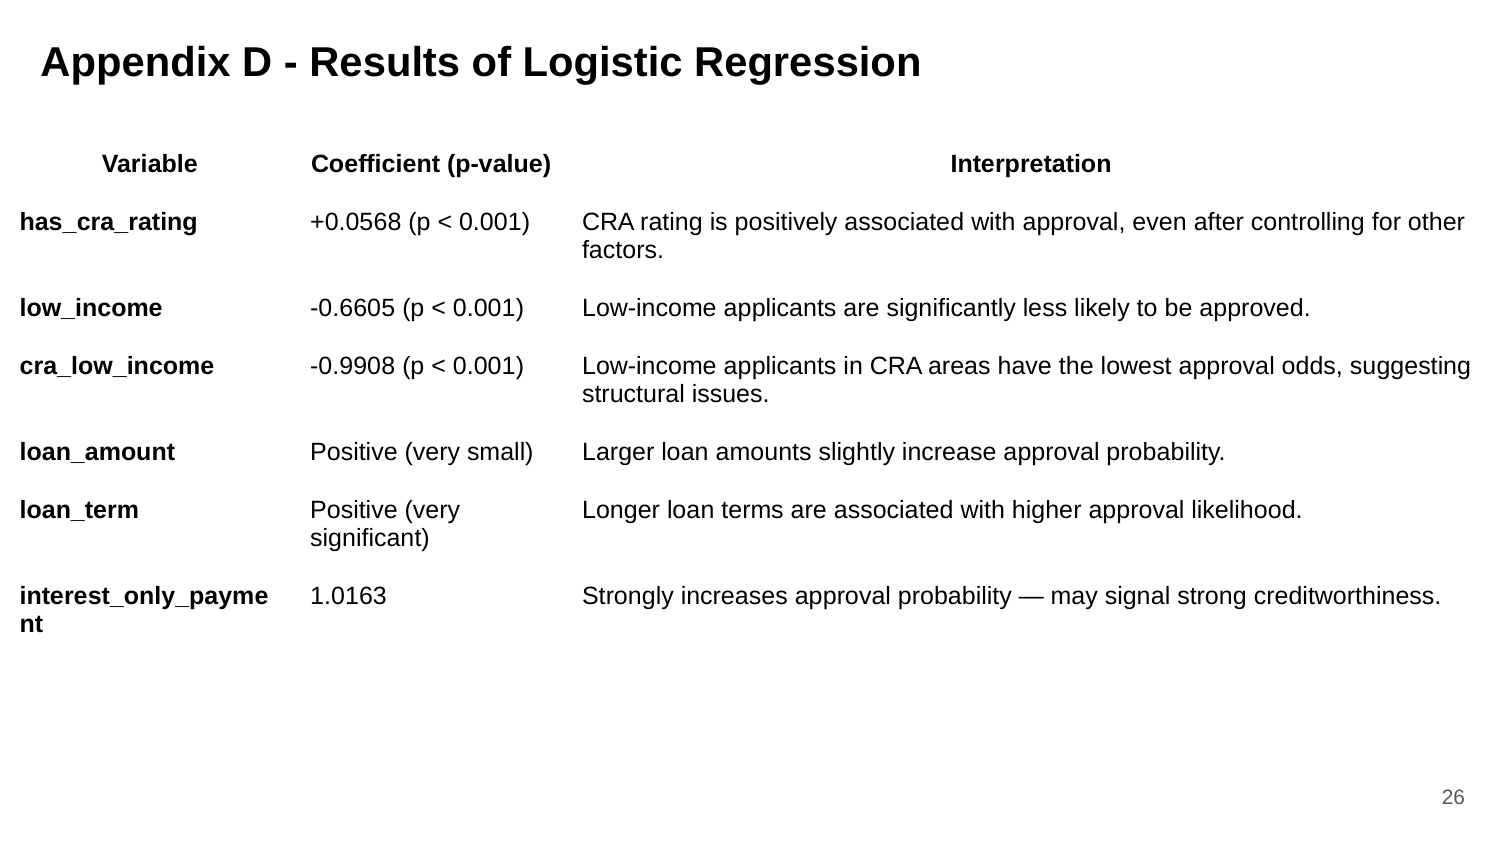

# Appendix D - Results of Logistic Regression
| Variable | Coefficient (p-value) | Interpretation |
| --- | --- | --- |
| has\_cra\_rating | +0.0568 (p < 0.001) | CRA rating is positively associated with approval, even after controlling for other factors. |
| low\_income | -0.6605 (p < 0.001) | Low-income applicants are significantly less likely to be approved. |
| cra\_low\_income | -0.9908 (p < 0.001) | Low-income applicants in CRA areas have the lowest approval odds, suggesting structural issues. |
| loan\_amount | Positive (very small) | Larger loan amounts slightly increase approval probability. |
| loan\_term | Positive (very significant) | Longer loan terms are associated with higher approval likelihood. |
| interest\_only\_payment | 1.0163 | Strongly increases approval probability — may signal strong creditworthiness. |
26